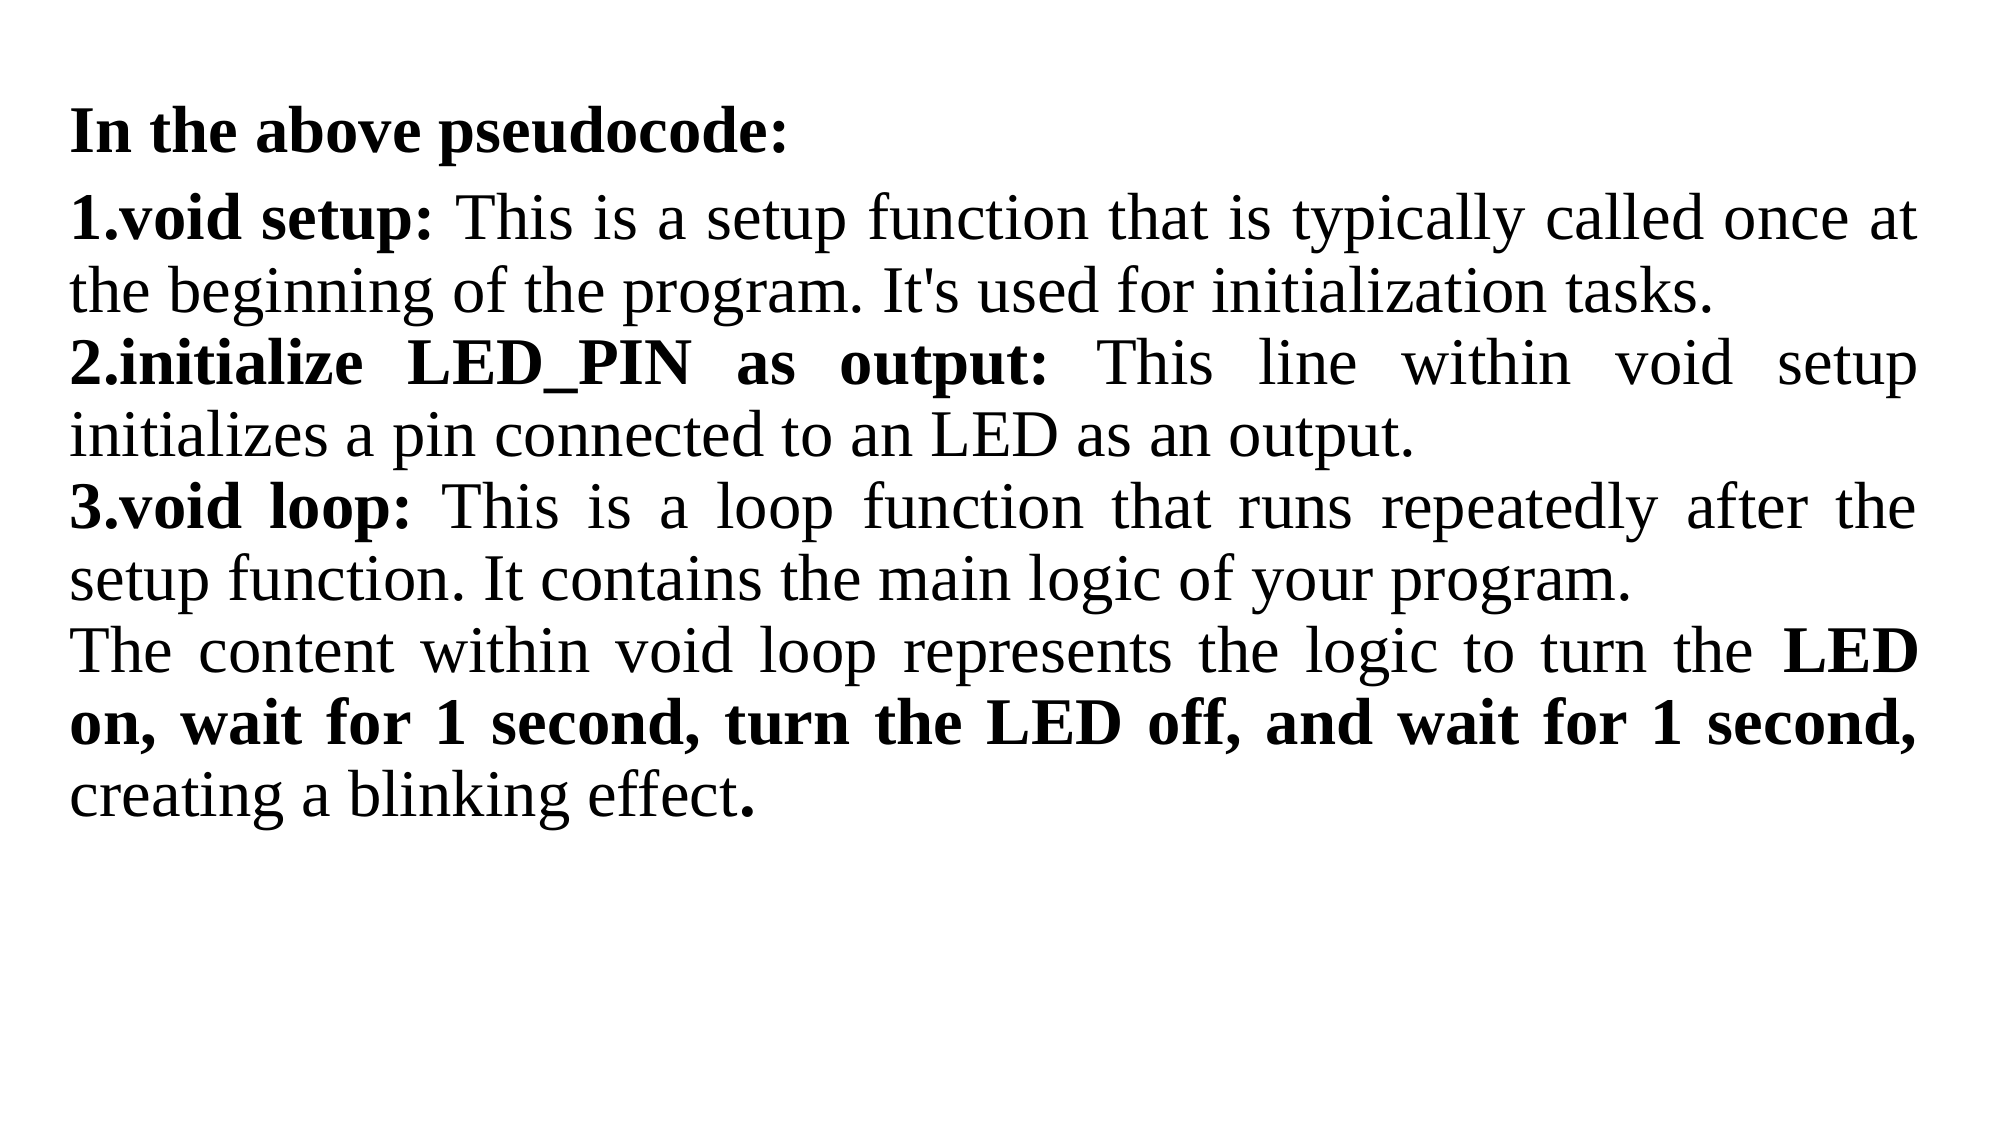

In the above pseudocode:
1.void setup: This is a setup function that is typically called once at the beginning of the program. It's used for initialization tasks.
2.initialize LED_PIN as output: This line within void setup initializes a pin connected to an LED as an output.
3.void loop: This is a loop function that runs repeatedly after the setup function. It contains the main logic of your program.
The content within void loop represents the logic to turn the LED on, wait for 1 second, turn the LED off, and wait for 1 second, creating a blinking effect.